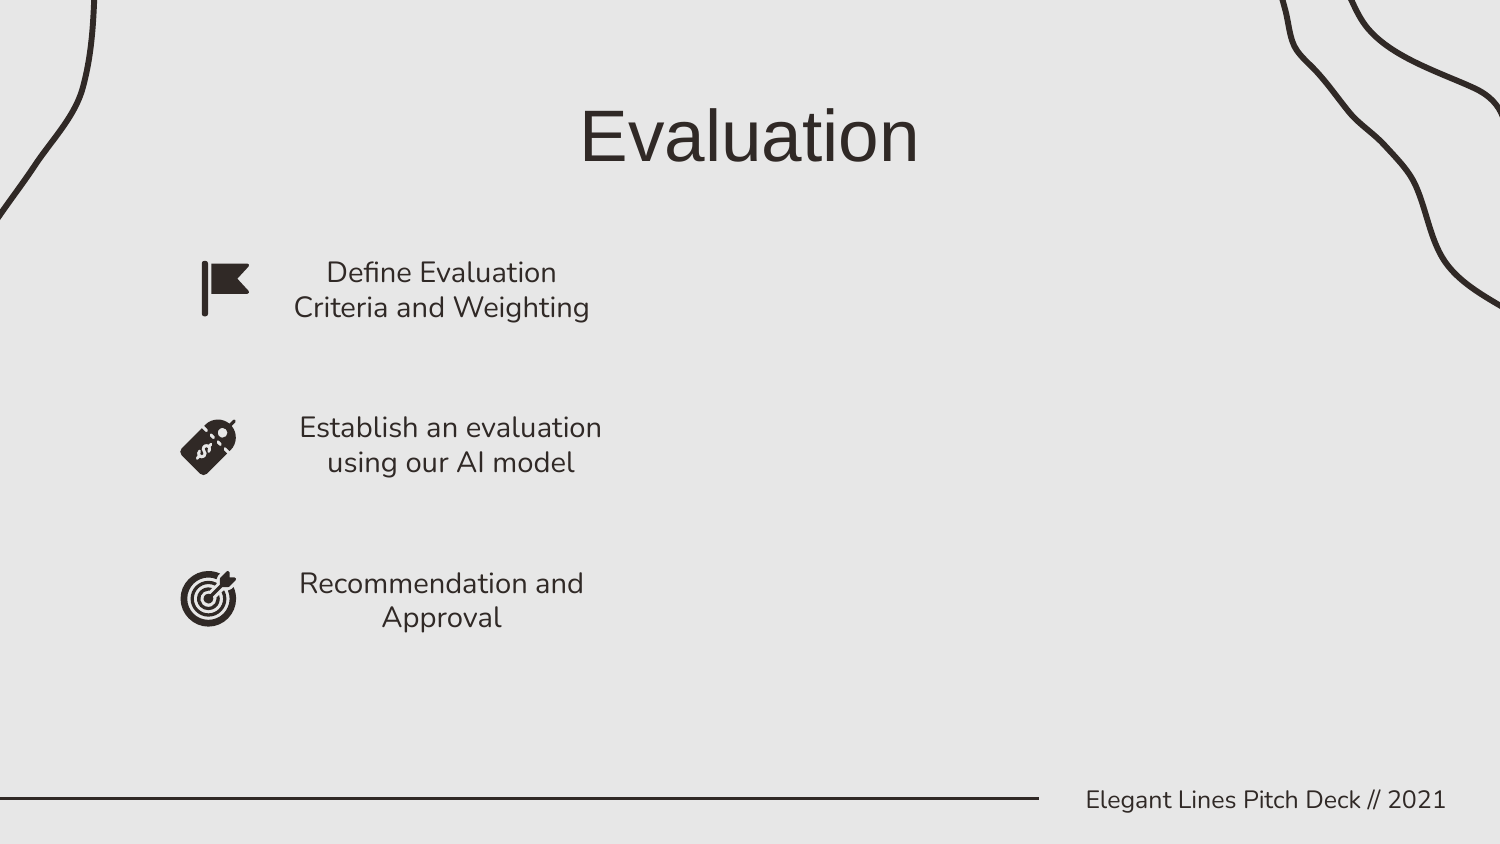

# Evaluation
Define Evaluation Criteria and Weighting

Establish an evaluation using our AI model

Recommendation and Approval

Elegant Lines Pitch Deck // 2021